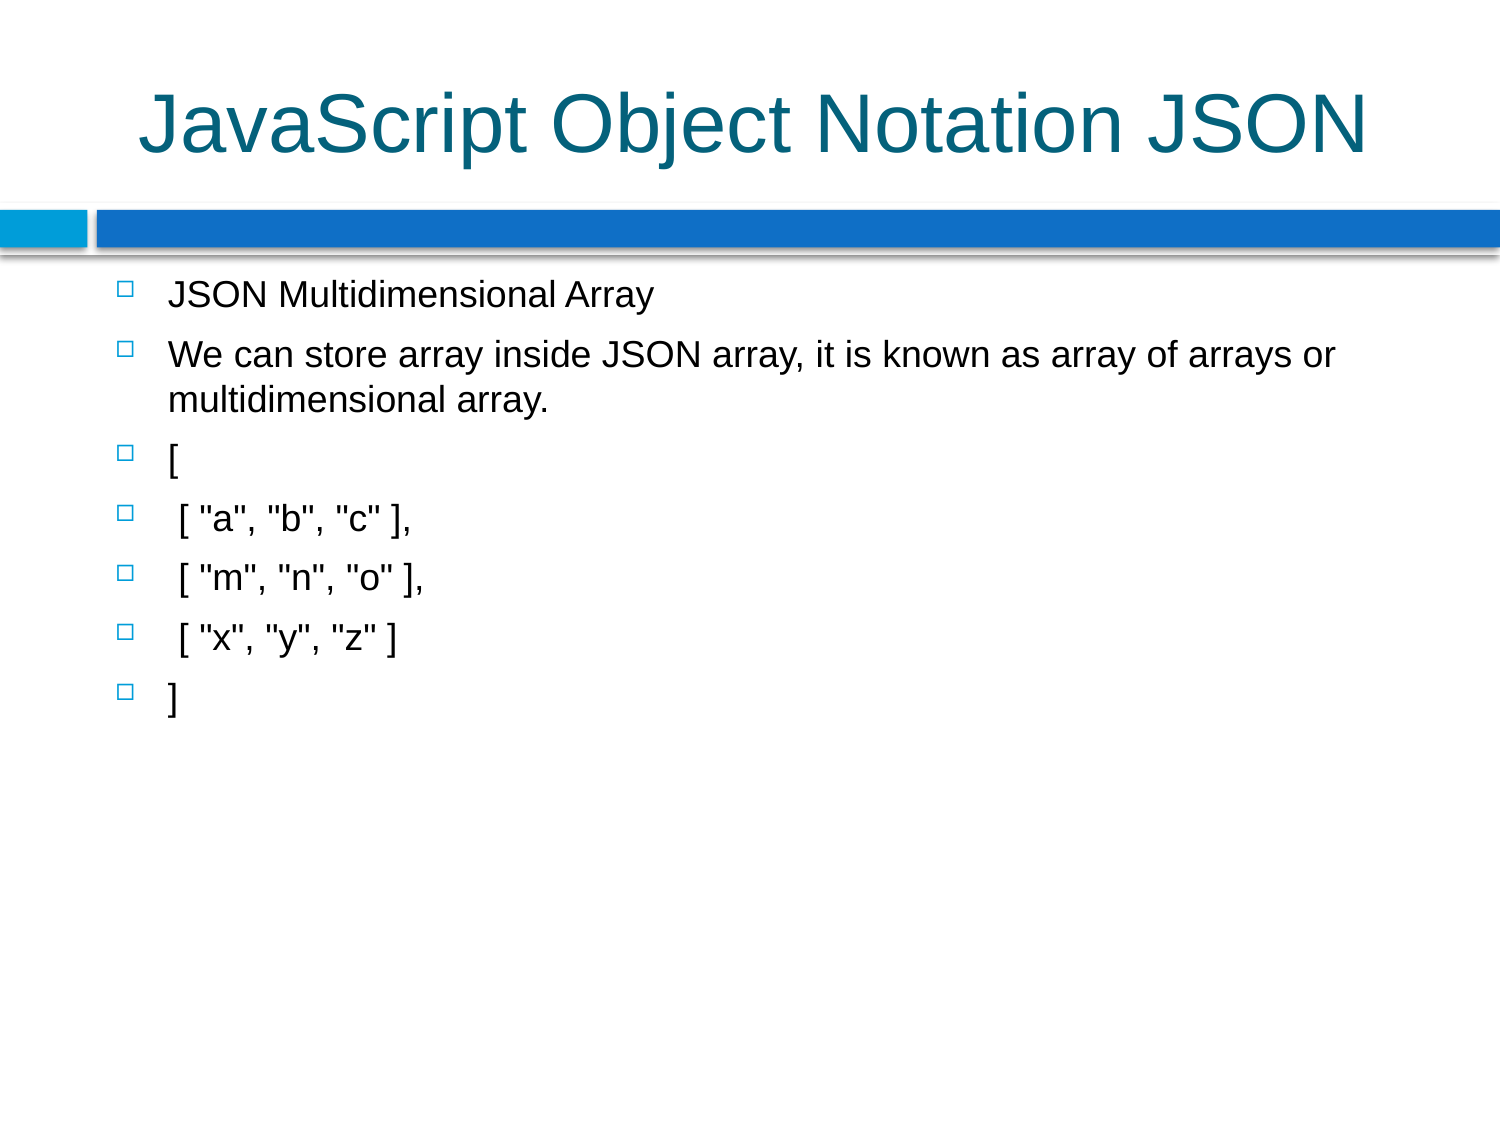

# JavaScript Object Notation JSON
102
JSON Multidimensional Array
We can store array inside JSON array, it is known as array of arrays or multidimensional array.
[
 [ "a", "b", "c" ],
 [ "m", "n", "o" ],
 [ "x", "y", "z" ]
]